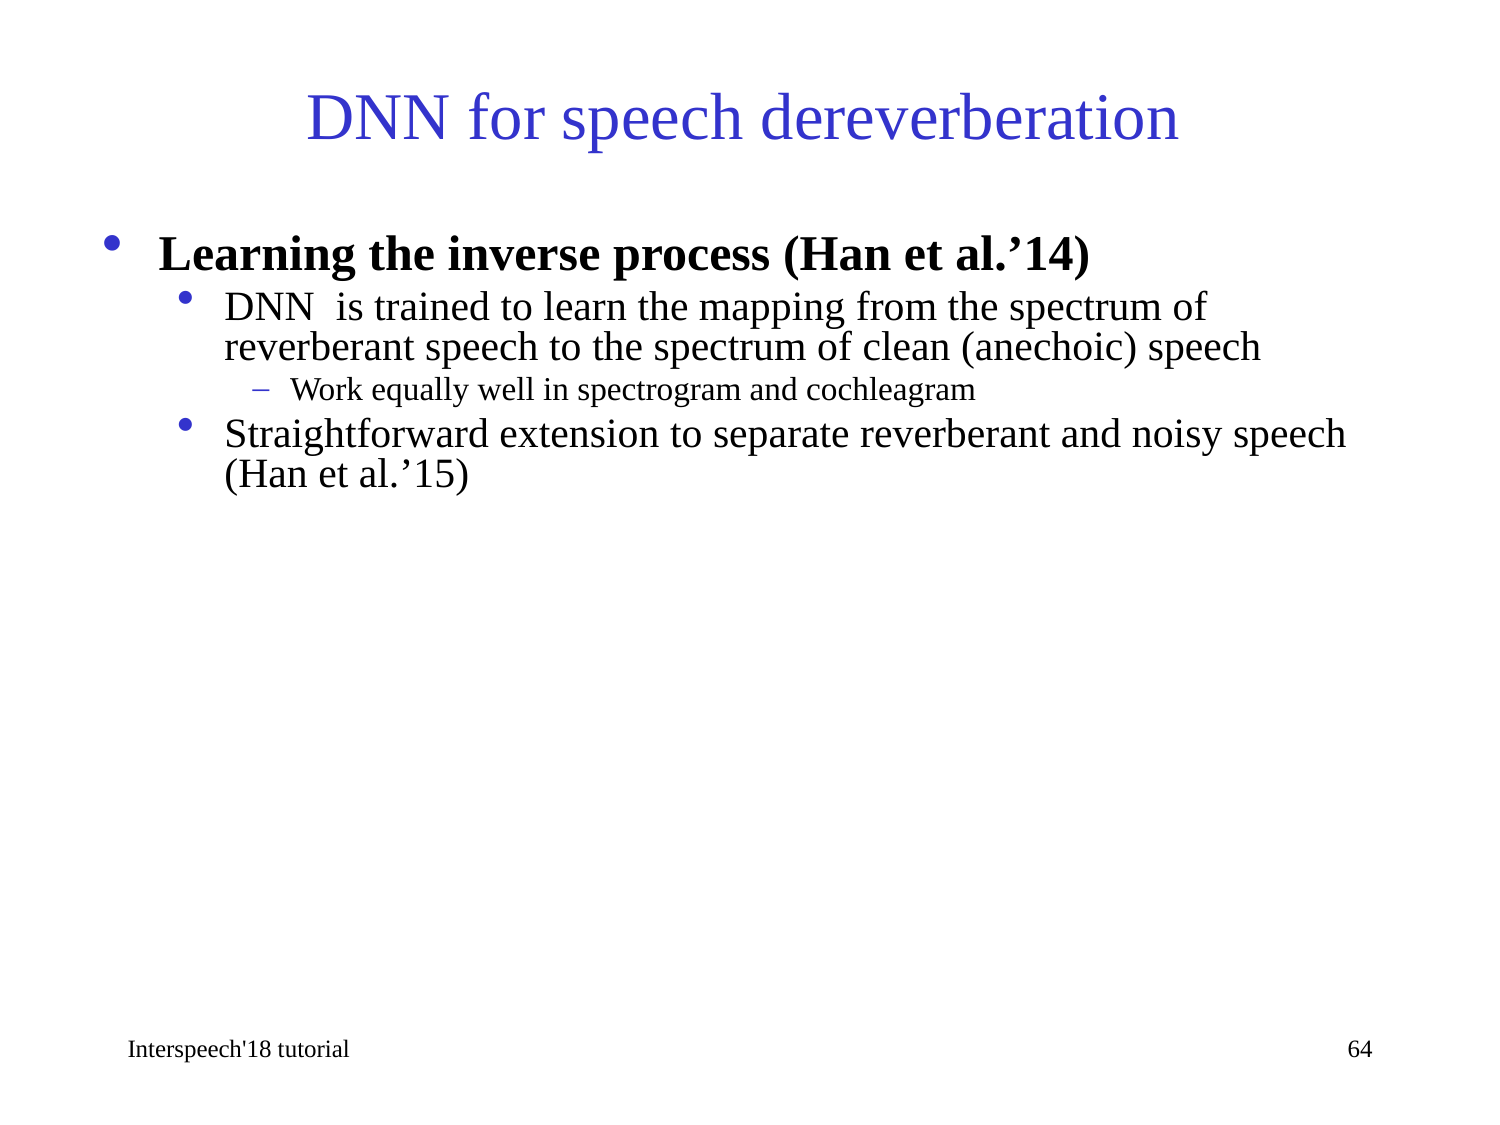

# DNN for speech dereverberation
Learning the inverse process (Han et al.’14)
DNN  is trained to learn the mapping from the spectrum of reverberant speech to the spectrum of clean (anechoic) speech
Work equally well in spectrogram and cochleagram
Straightforward extension to separate reverberant and noisy speech (Han et al.’15)
Interspeech'18 tutorial
64